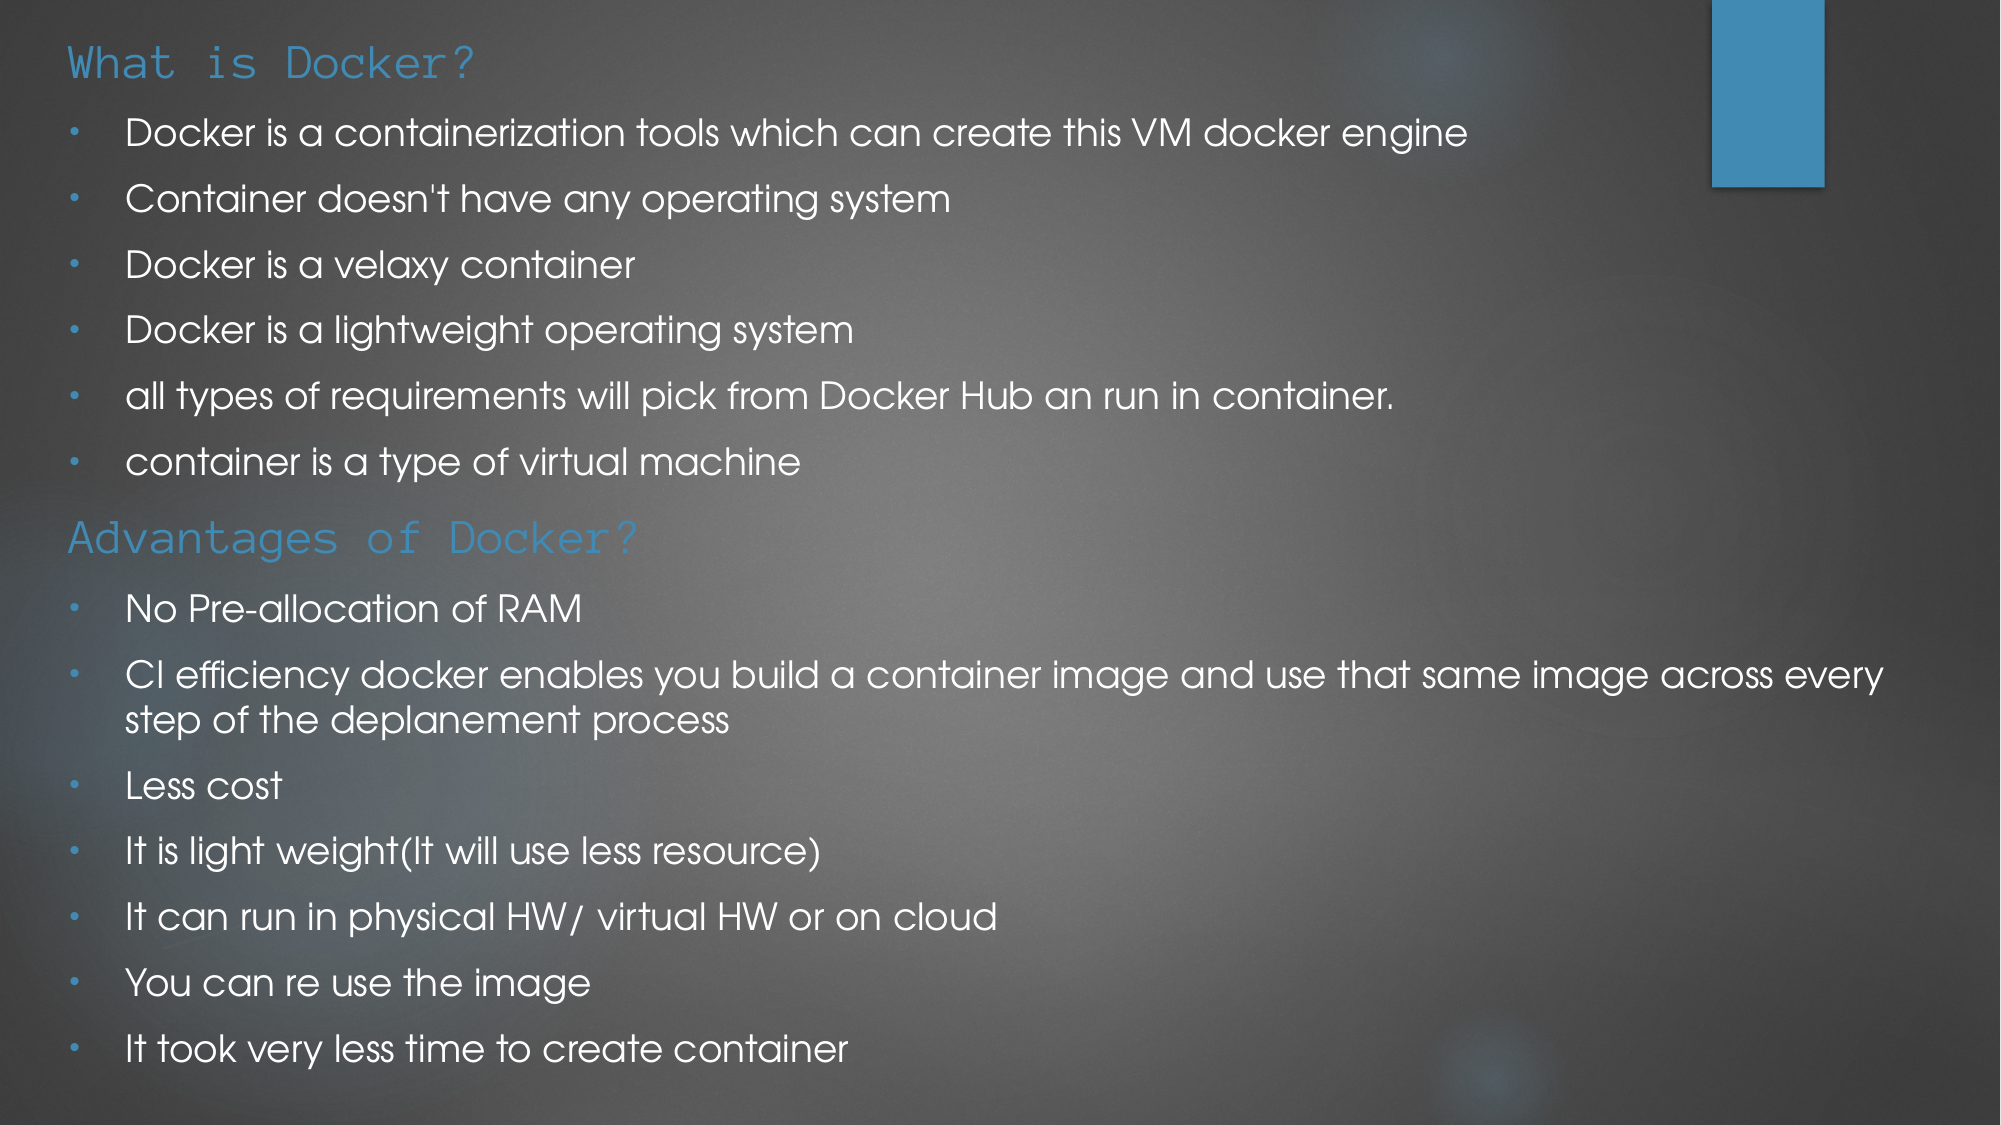

What is Docker?
Docker is a containerization tools which can create this VM docker engine
Container doesn't have any operating system
Docker is a velaxy container
Docker is a lightweight operating system
all types of requirements will pick from Docker Hub an run in container.
container is a type of virtual machine
Advantages of Docker?
No Pre-allocation of RAM
CI efficiency docker enables you build a container image and use that same image across every step of the deplanement process
Less cost
It is light weight(It will use less resource)
It can run in physical HW/ virtual HW or on cloud
You can re use the image
It took very less time to create container